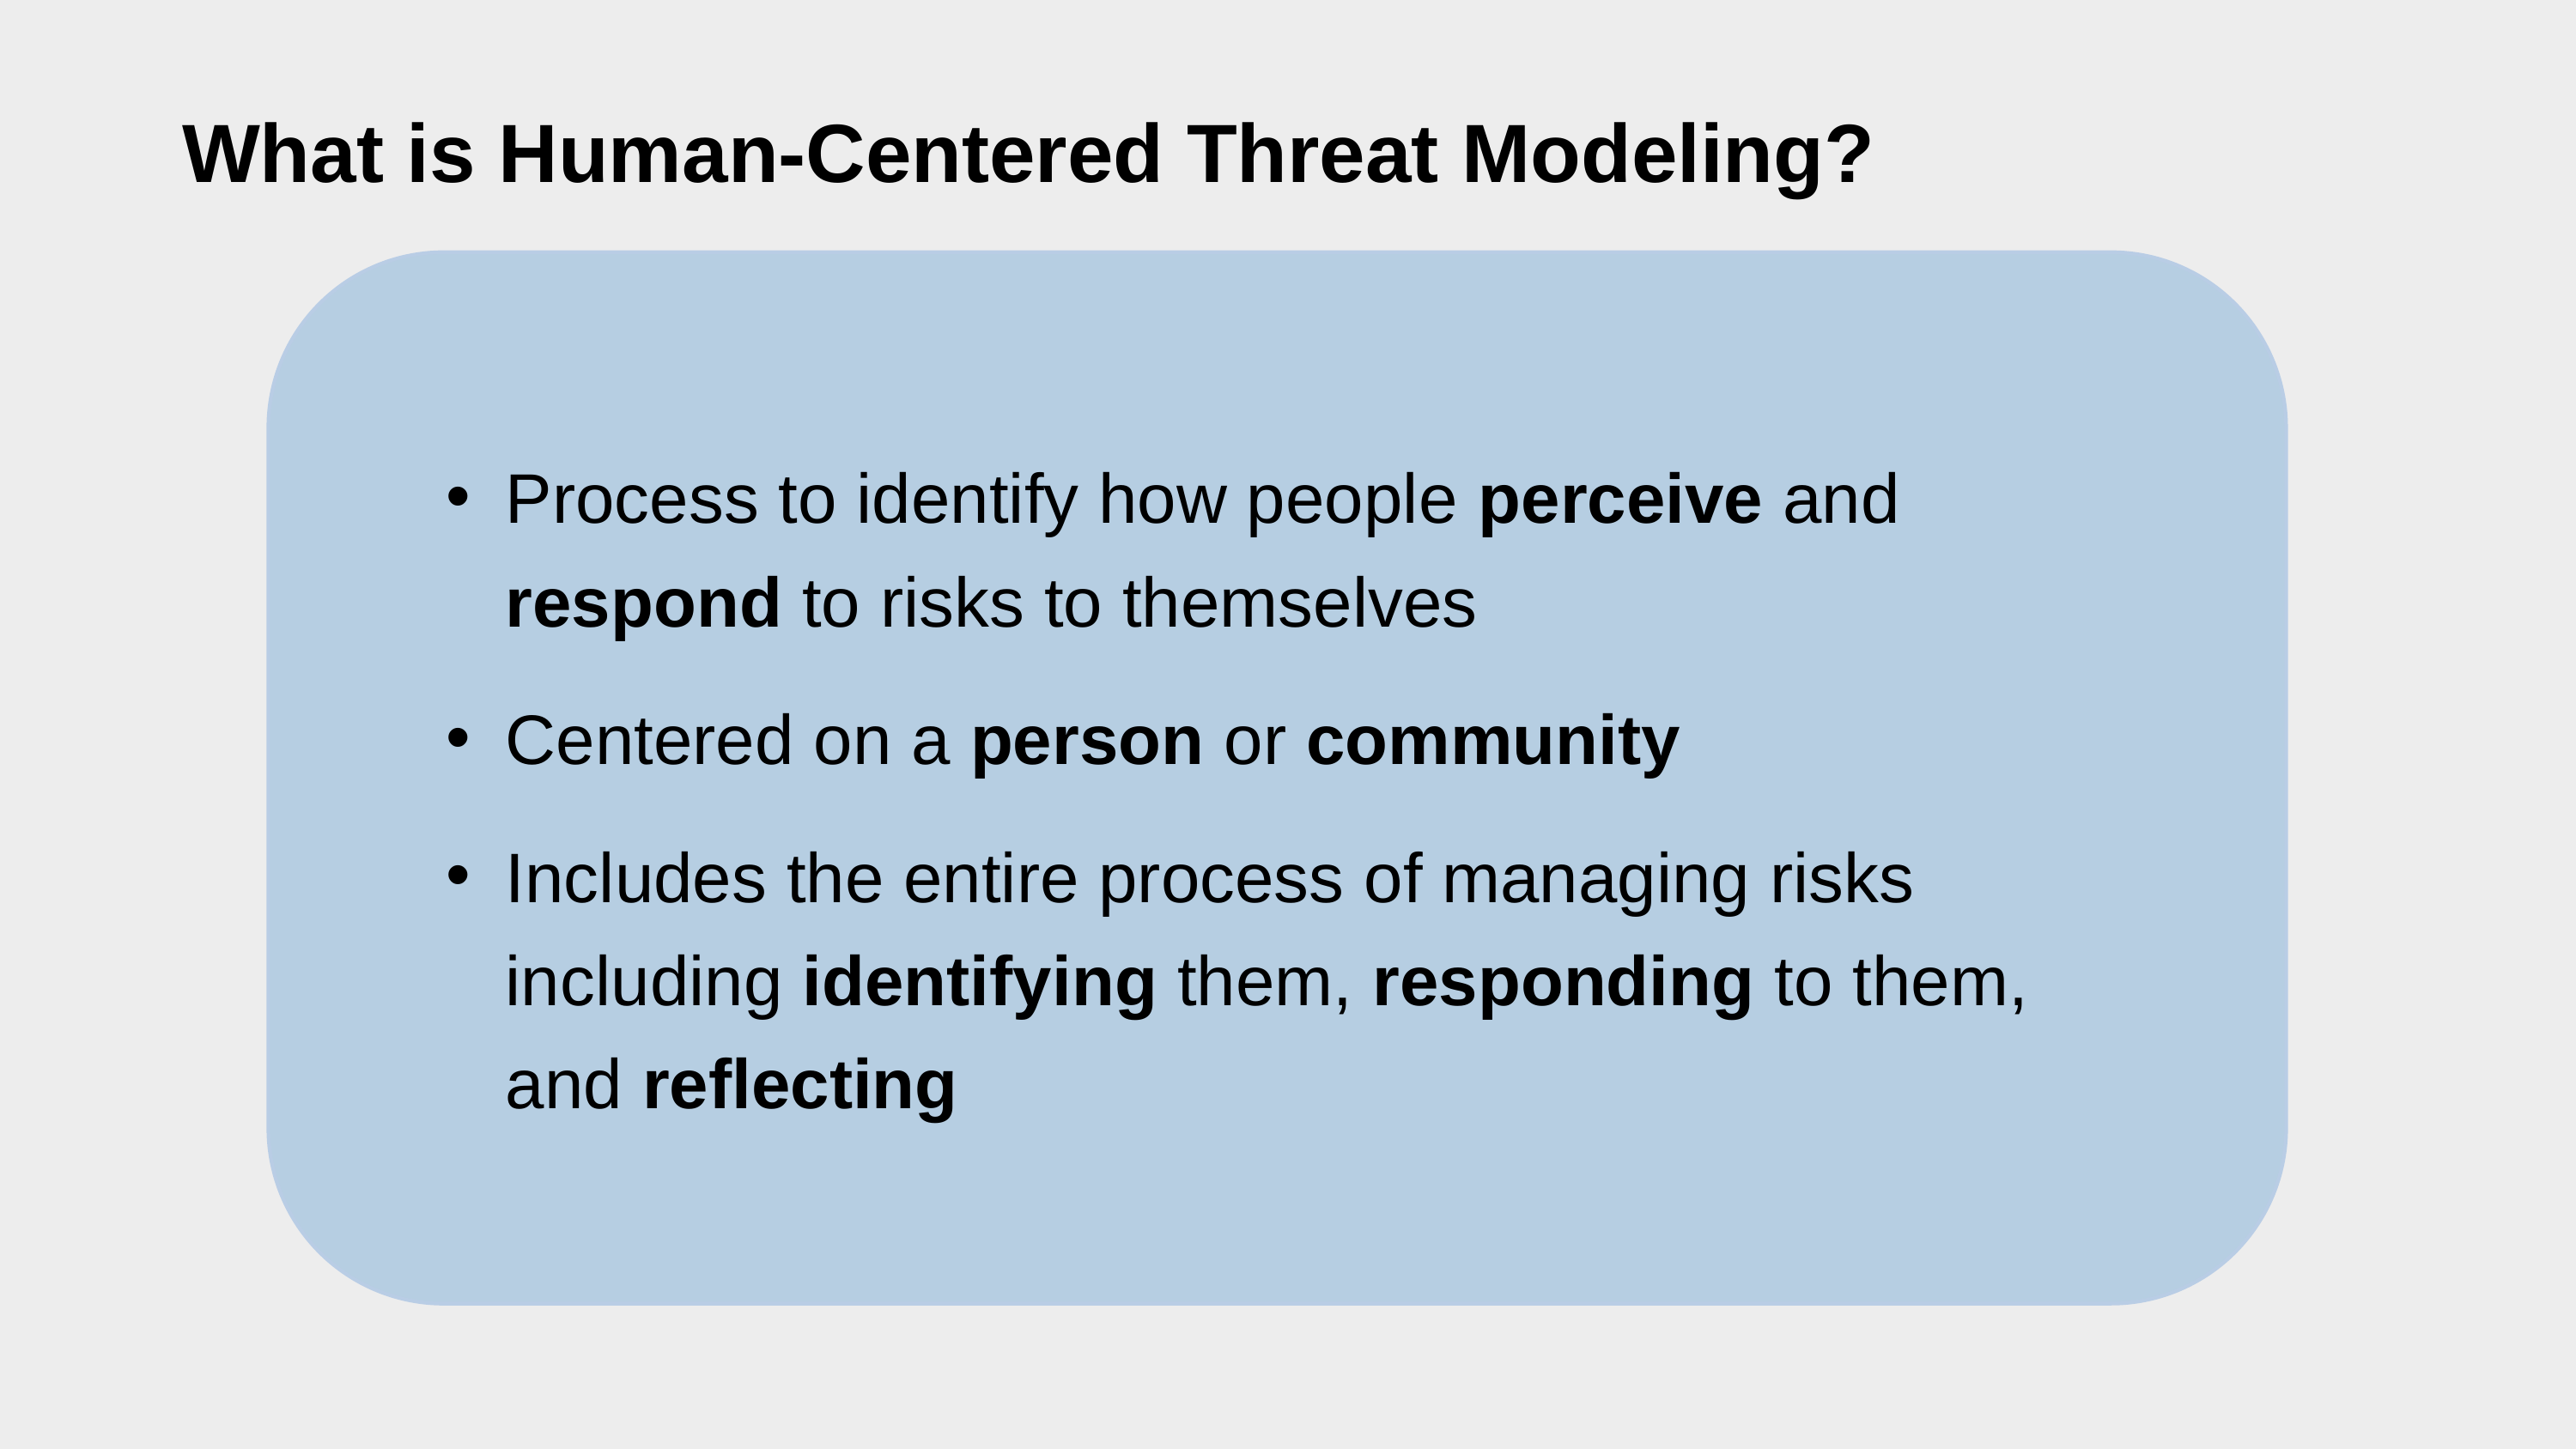

What is Human-Centered Threat Modeling?

Process to identify how people perceive and respond to risks to themselves

Centered on a person or community

Includes the entire process of managing risks including identifying them, responding to them, and reflecting